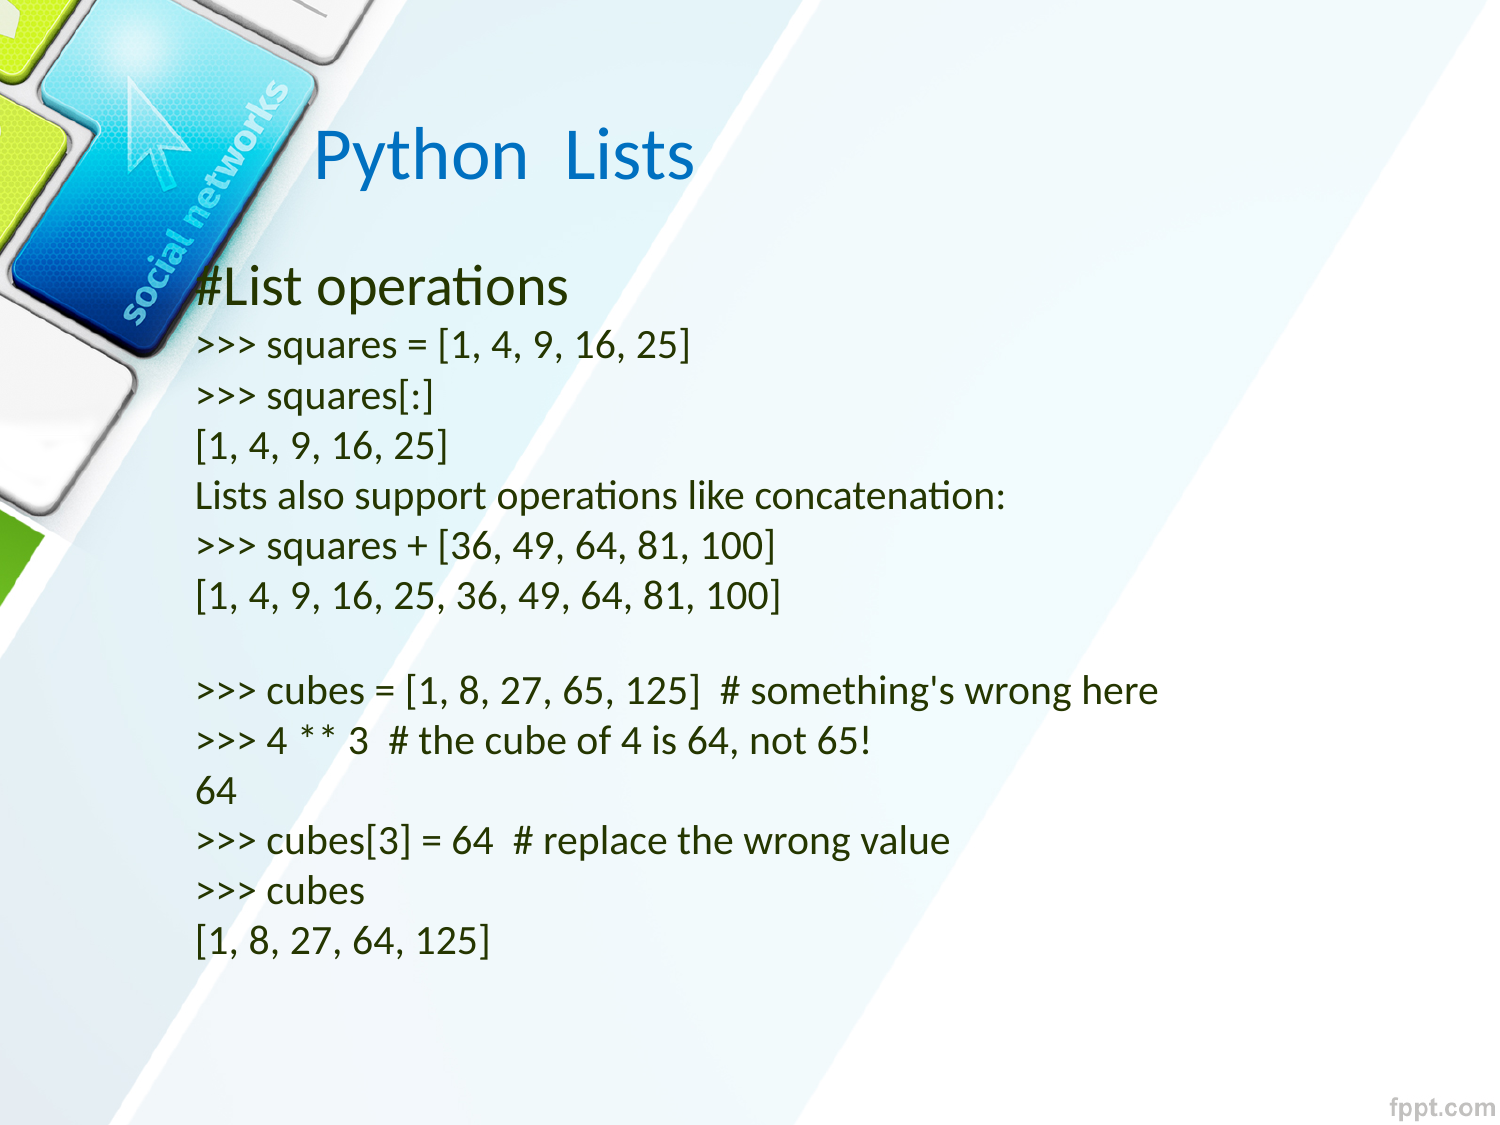

Python  Lists
#List operations
>>> squares = [1, 4, 9, 16, 25]
>>> squares[:]
[1, 4, 9, 16, 25]
Lists also support operations like concatenation:
>>> squares + [36, 49, 64, 81, 100]
[1, 4, 9, 16, 25, 36, 49, 64, 81, 100]

>>> cubes = [1, 8, 27, 65, 125]  # something's wrong here
>>> 4 ** 3  # the cube of 4 is 64, not 65!
64
>>> cubes[3] = 64  # replace the wrong value
>>> cubes
[1, 8, 27, 64, 125]